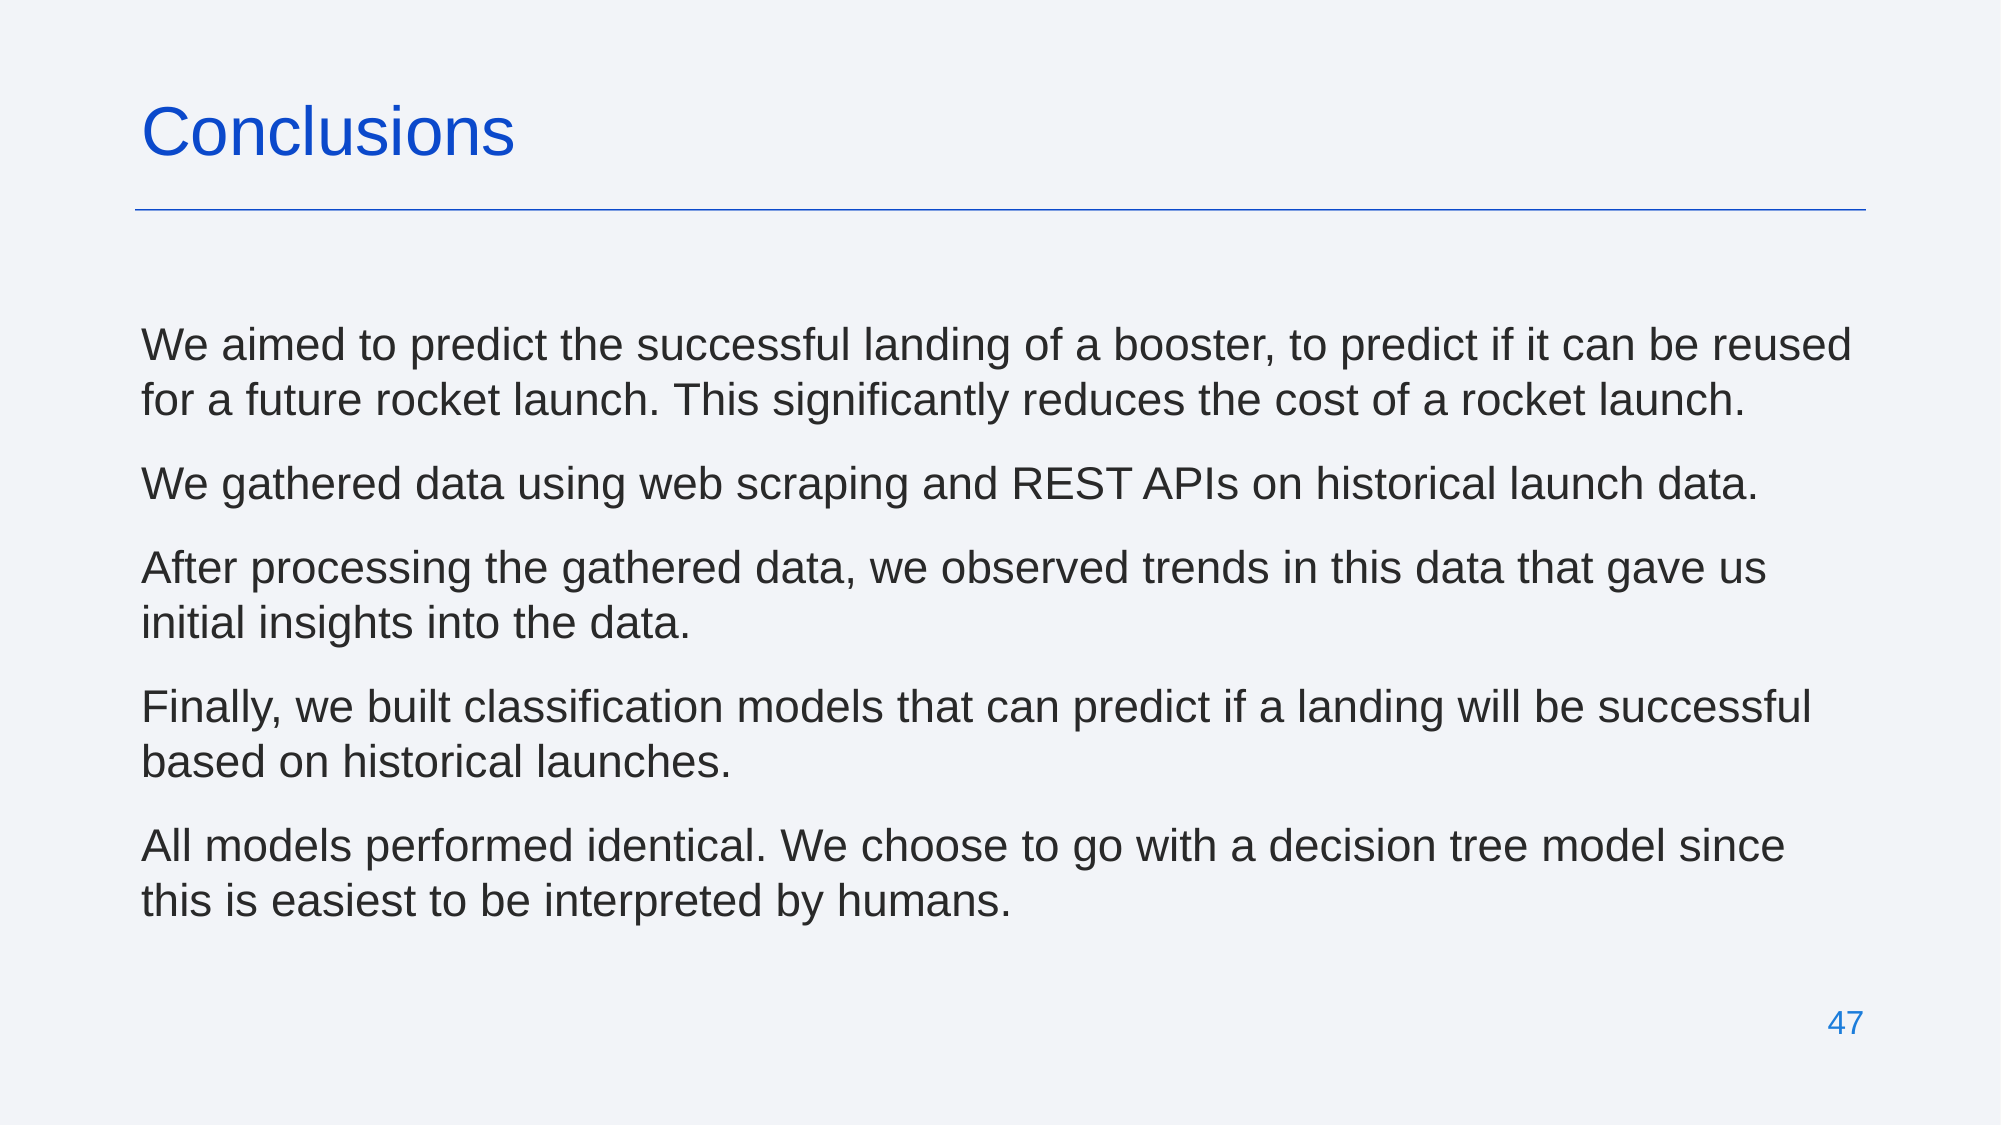

Conclusions
We aimed to predict the successful landing of a booster, to predict if it can be reused for a future rocket launch. This significantly reduces the cost of a rocket launch.
We gathered data using web scraping and REST APIs on historical launch data.
After processing the gathered data, we observed trends in this data that gave us initial insights into the data.
Finally, we built classification models that can predict if a landing will be successful based on historical launches.
All models performed identical. We choose to go with a decision tree model since this is easiest to be interpreted by humans.
47